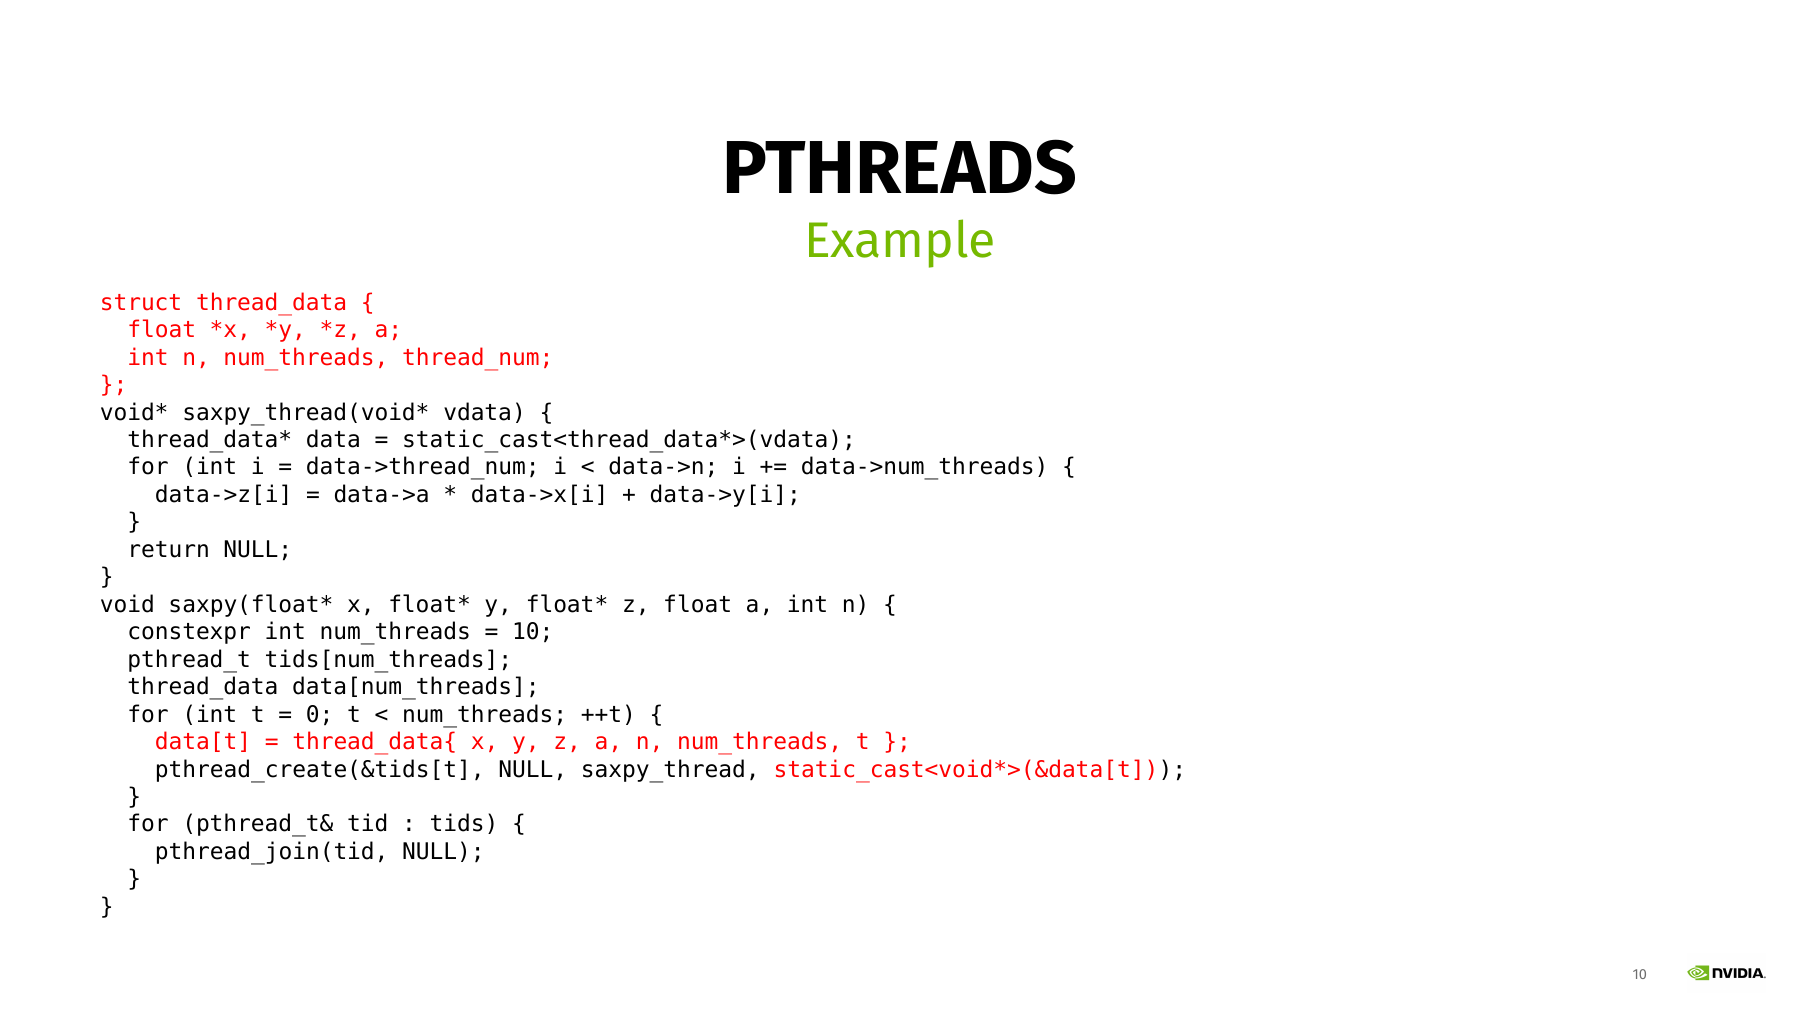

# pthreads
Example
struct thread_data {
  float *x, *y, *z, a;
  int n, num_threads, thread_num;
};
void* saxpy_thread(void* vdata) {
  thread_data* data = static_cast<thread_data*>(vdata);
  for (int i = data->thread_num; i < data->n; i += data->num_threads) {
    data->z[i] = data->a * data->x[i] + data->y[i];
  }
  return NULL;
}
void saxpy(float* x, float* y, float* z, float a, int n) {
  constexpr int num_threads = 10;
  pthread_t tids[num_threads];
  thread_data data[num_threads];
  for (int t = 0; t < num_threads; ++t) {
    data[t] = thread_data{ x, y, z, a, n, num_threads, t };
    pthread_create(&tids[t], NULL, saxpy_thread, static_cast<void*>(&data[t]));
  }
  for (pthread_t& tid : tids) {
    pthread_join(tid, NULL);
  }
}